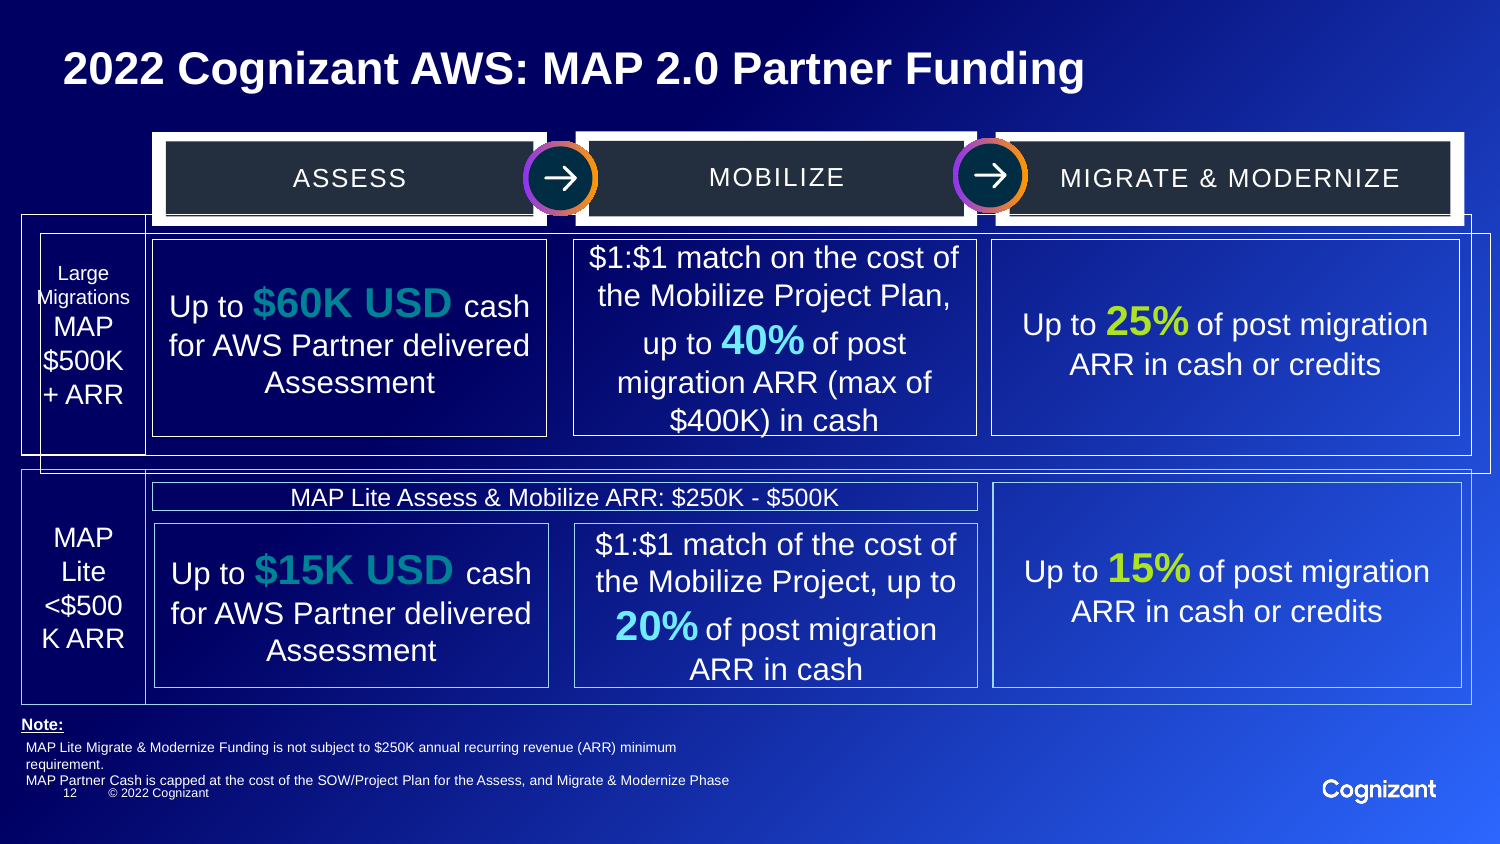

# 2022 Cognizant AWS: MAP 2.0 Partner Funding

MOBILIZE

ASSESS

MIGRATE & MODERNIZE

Large Migrations
MAP $500K+ ARR

Up to 25% of post migration ARR in cash or credits
Up to $60K USD cash for AWS Partner delivered Assessment
$1:$1 match on the cost of the Mobilize Project Plan, up to 40% of post migration ARR (max of $400K) in cash
MAP Lite <$500K ARR
Up to 15% of post migration ARR in cash or credits
MAP Lite Assess & Mobilize ARR: $250K - $500K
$1:$1 match of the cost of the Mobilize Project, up to 20% of post migration ARR in cash
Up to $15K USD cash for AWS Partner delivered Assessment
Note:
MAP Lite Migrate & Modernize Funding is not subject to $250K annual recurring revenue (ARR) minimum requirement.
MAP Partner Cash is capped at the cost of the SOW/Project Plan for the Assess, and Migrate & Modernize Phase
© 2022 Cognizant
12